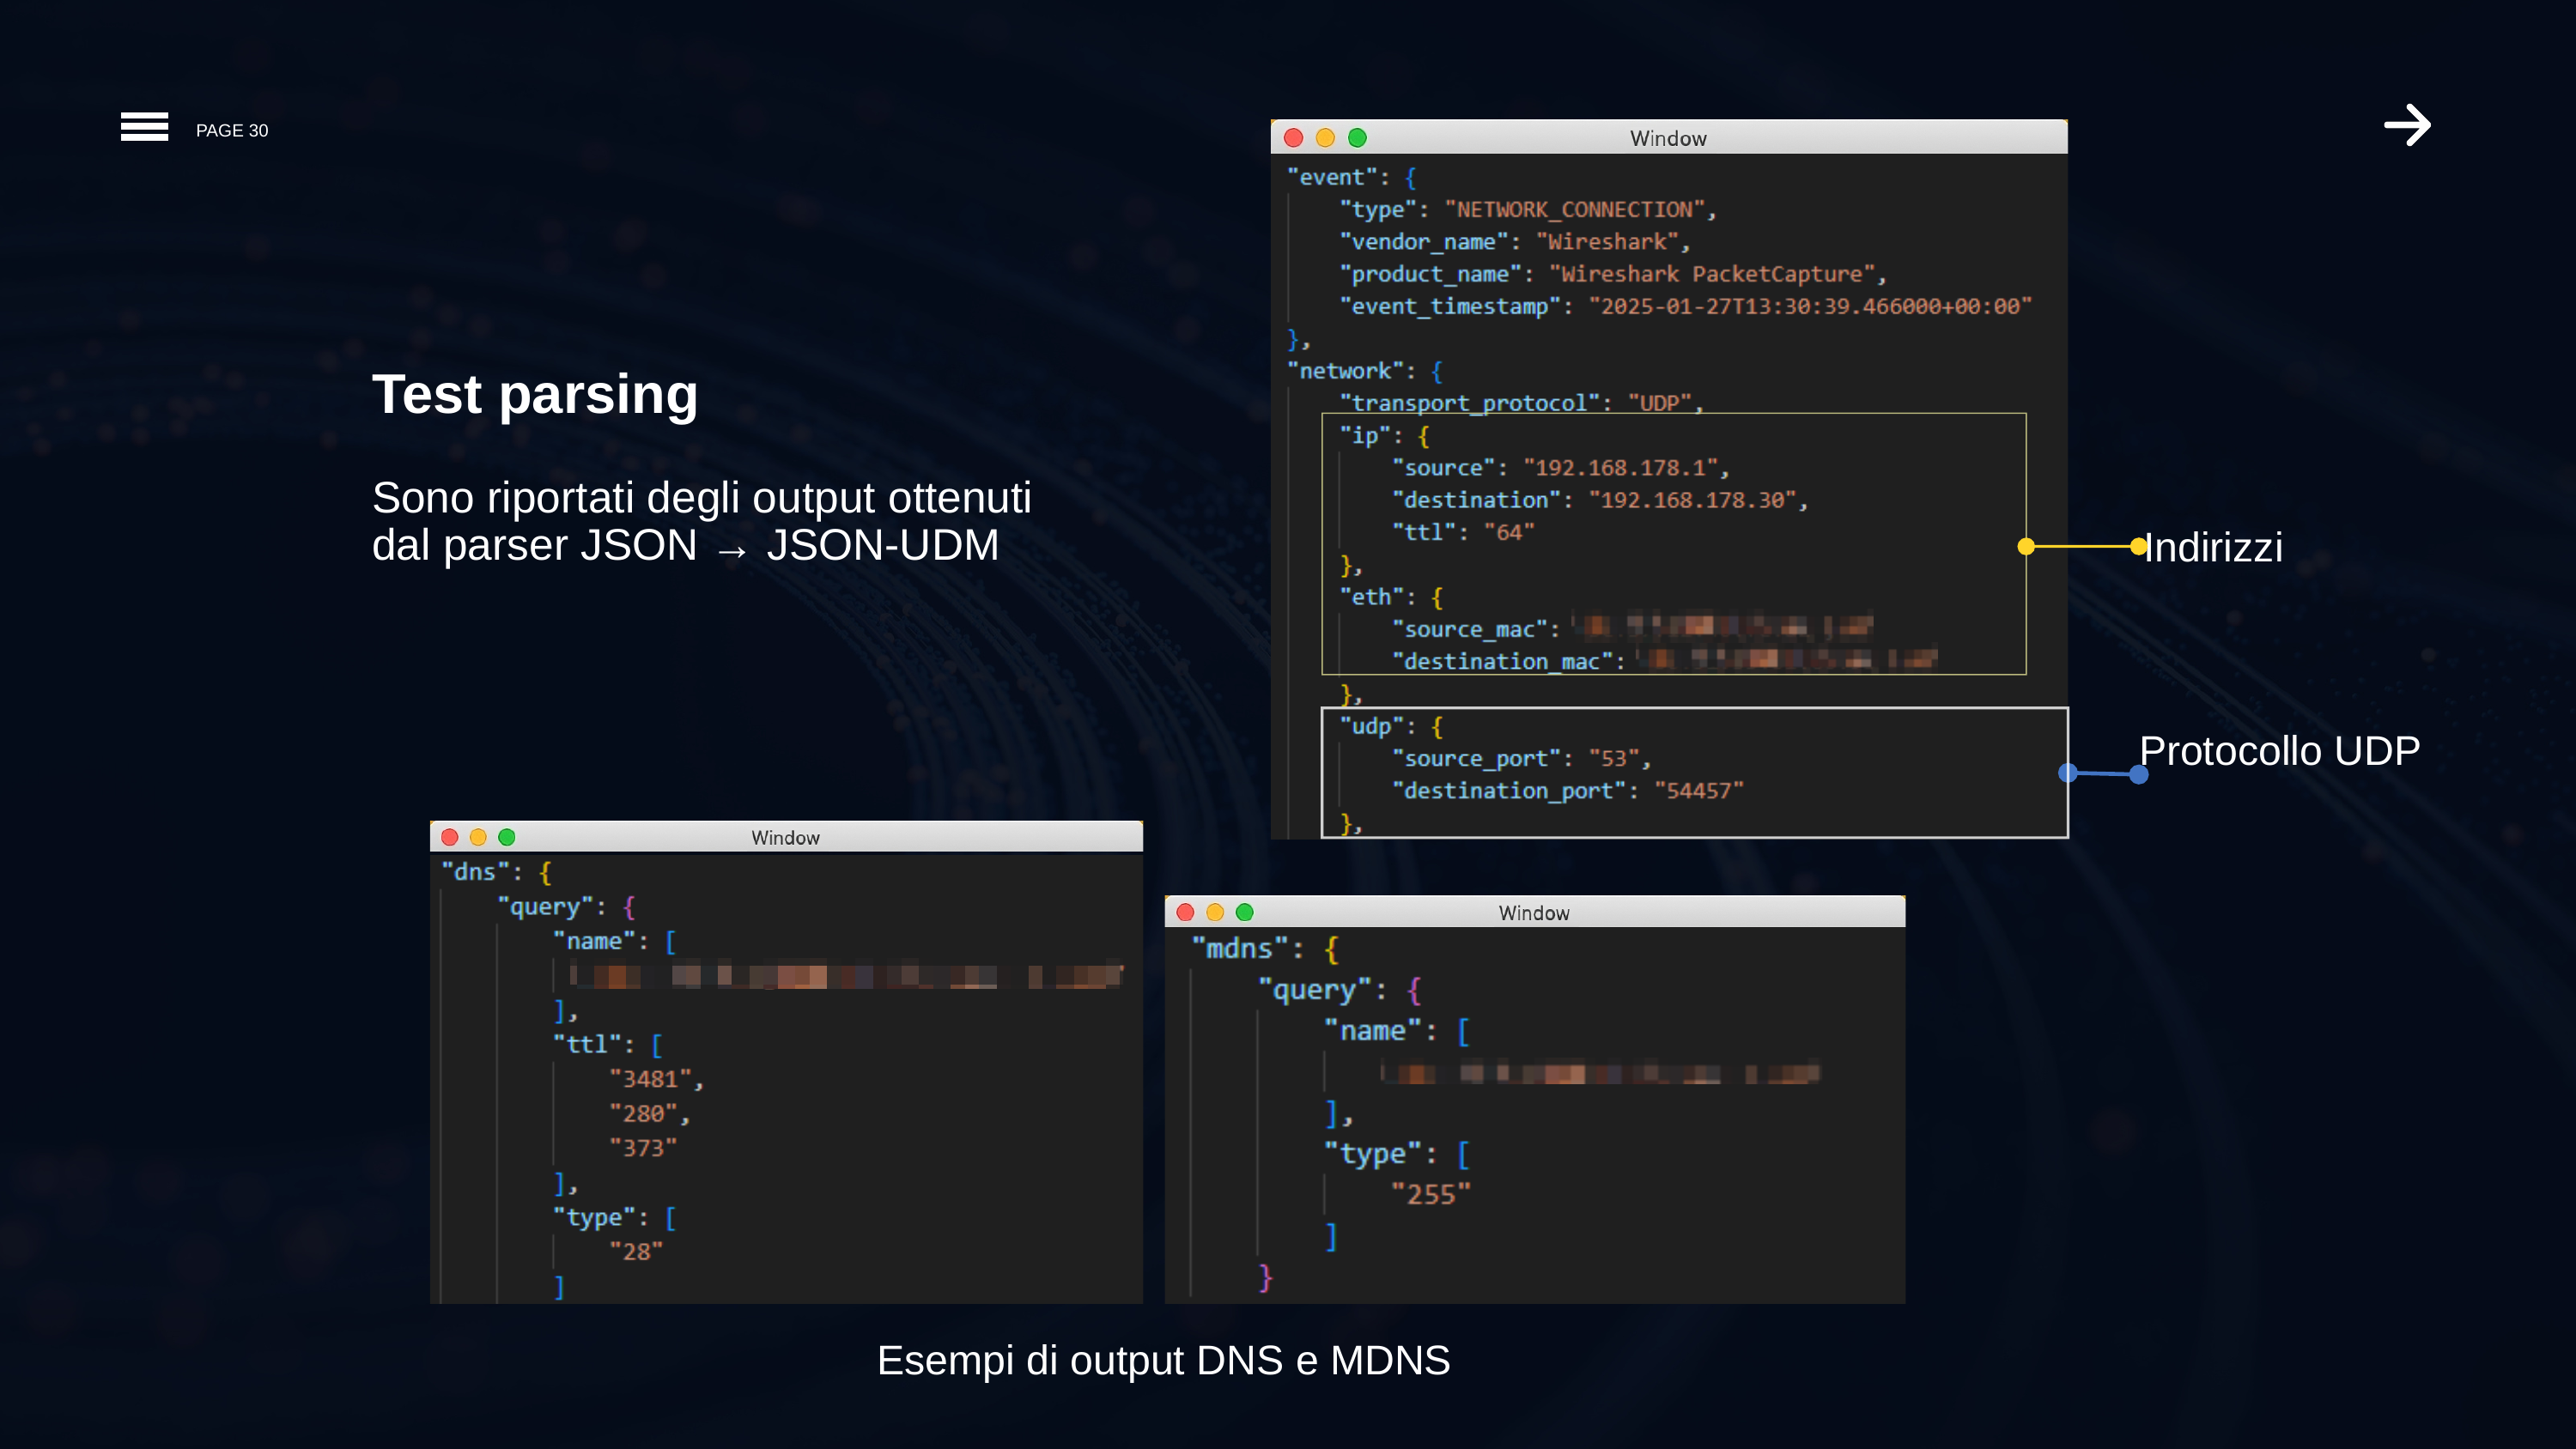

PAGE 30
Test parsing

Sono riportati degli output ottenuti
dal parser JSON → JSON-UDM
Indirizzi

Protocollo UDP

Esempi di output DNS e MDNS